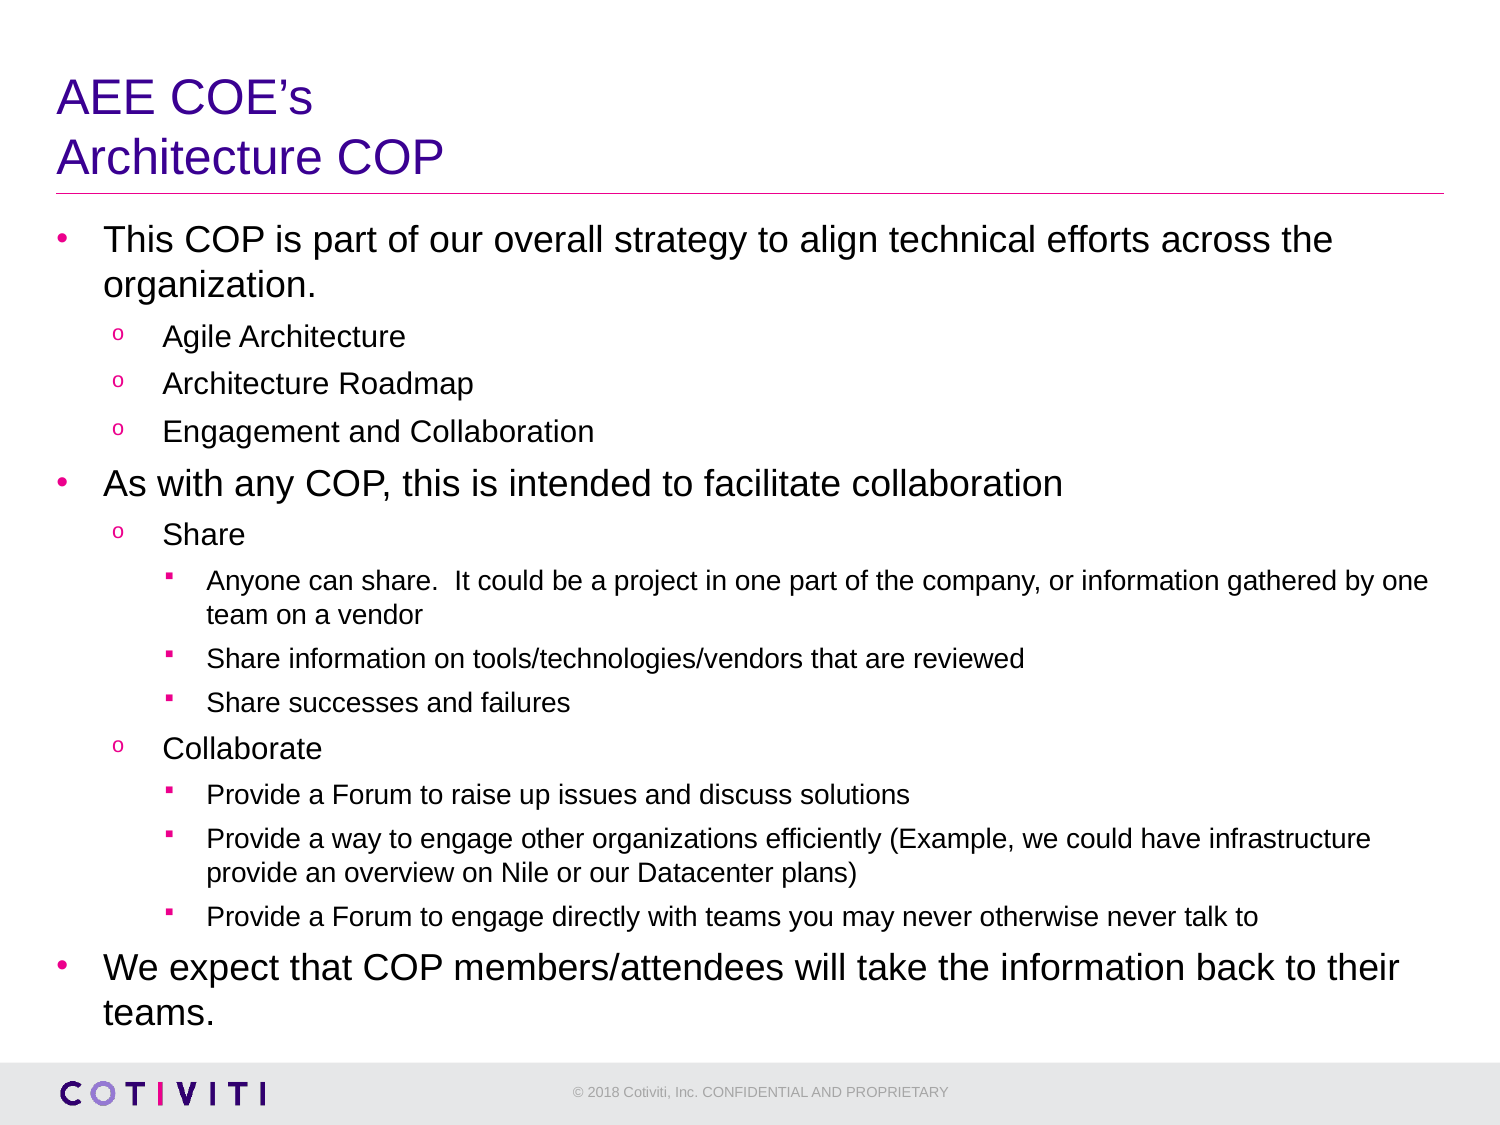

# AEE COE’s Architecture COP
This COP is part of our overall strategy to align technical efforts across the organization.
Agile Architecture
Architecture Roadmap
Engagement and Collaboration
As with any COP, this is intended to facilitate collaboration
Share
Anyone can share.  It could be a project in one part of the company, or information gathered by one team on a vendor
Share information on tools/technologies/vendors that are reviewed
Share successes and failures
Collaborate
Provide a Forum to raise up issues and discuss solutions
Provide a way to engage other organizations efficiently (Example, we could have infrastructure provide an overview on Nile or our Datacenter plans)
Provide a Forum to engage directly with teams you may never otherwise never talk to
We expect that COP members/attendees will take the information back to their teams.